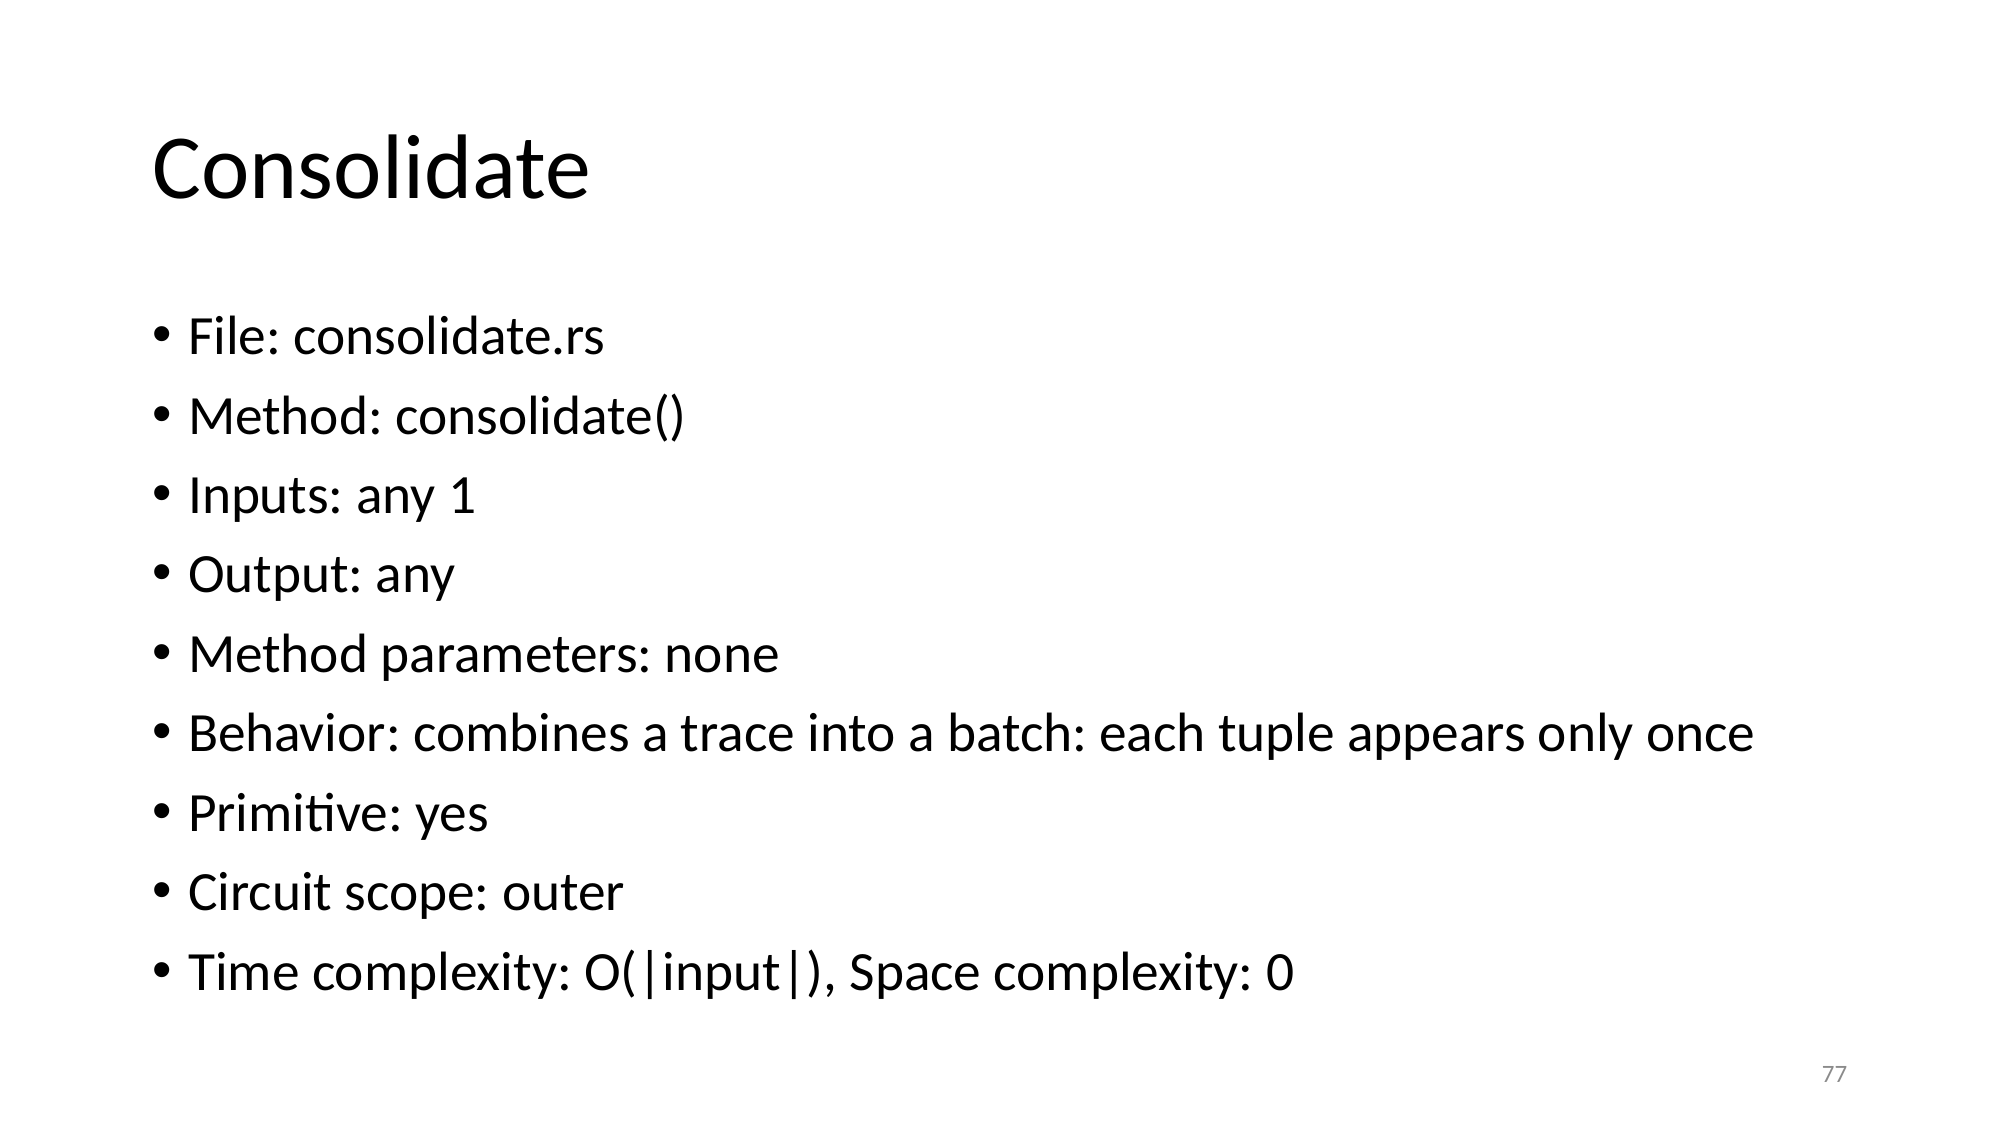

# Consolidate
File: consolidate.rs
Method: consolidate()
Inputs: any 1
Output: any
Method parameters: none
Behavior: combines a trace into a batch: each tuple appears only once
Primitive: yes
Circuit scope: outer
Time complexity: O(|input|), Space complexity: 0
77